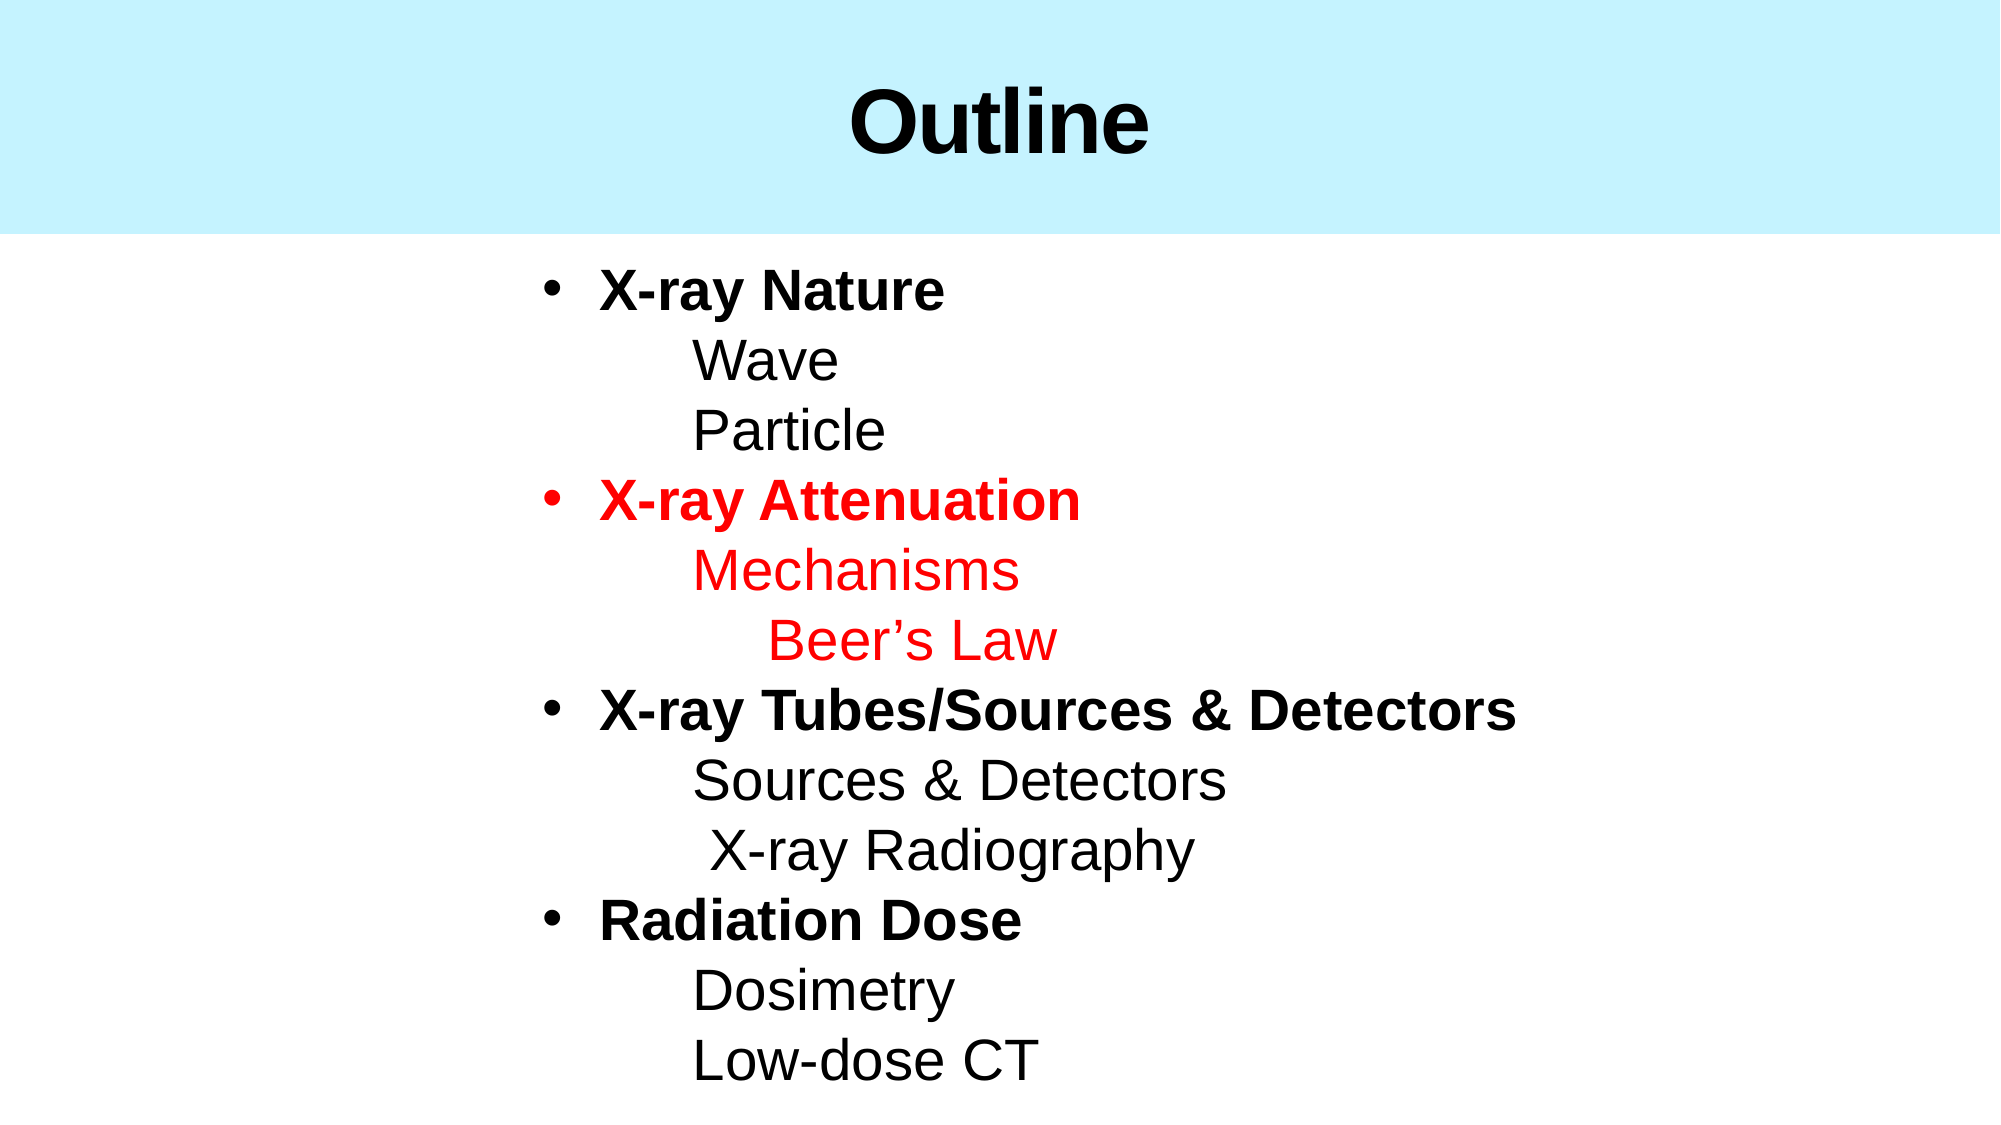

# Outline
X-ray Nature
	Wave
	Particle
X-ray Attenuation
	Mechanisms
	Beer’s Law
X-ray Tubes/Sources & Detectors
	Sources & Detectors
	 X-ray Radiography
Radiation Dose
	Dosimetry
	Low-dose CT